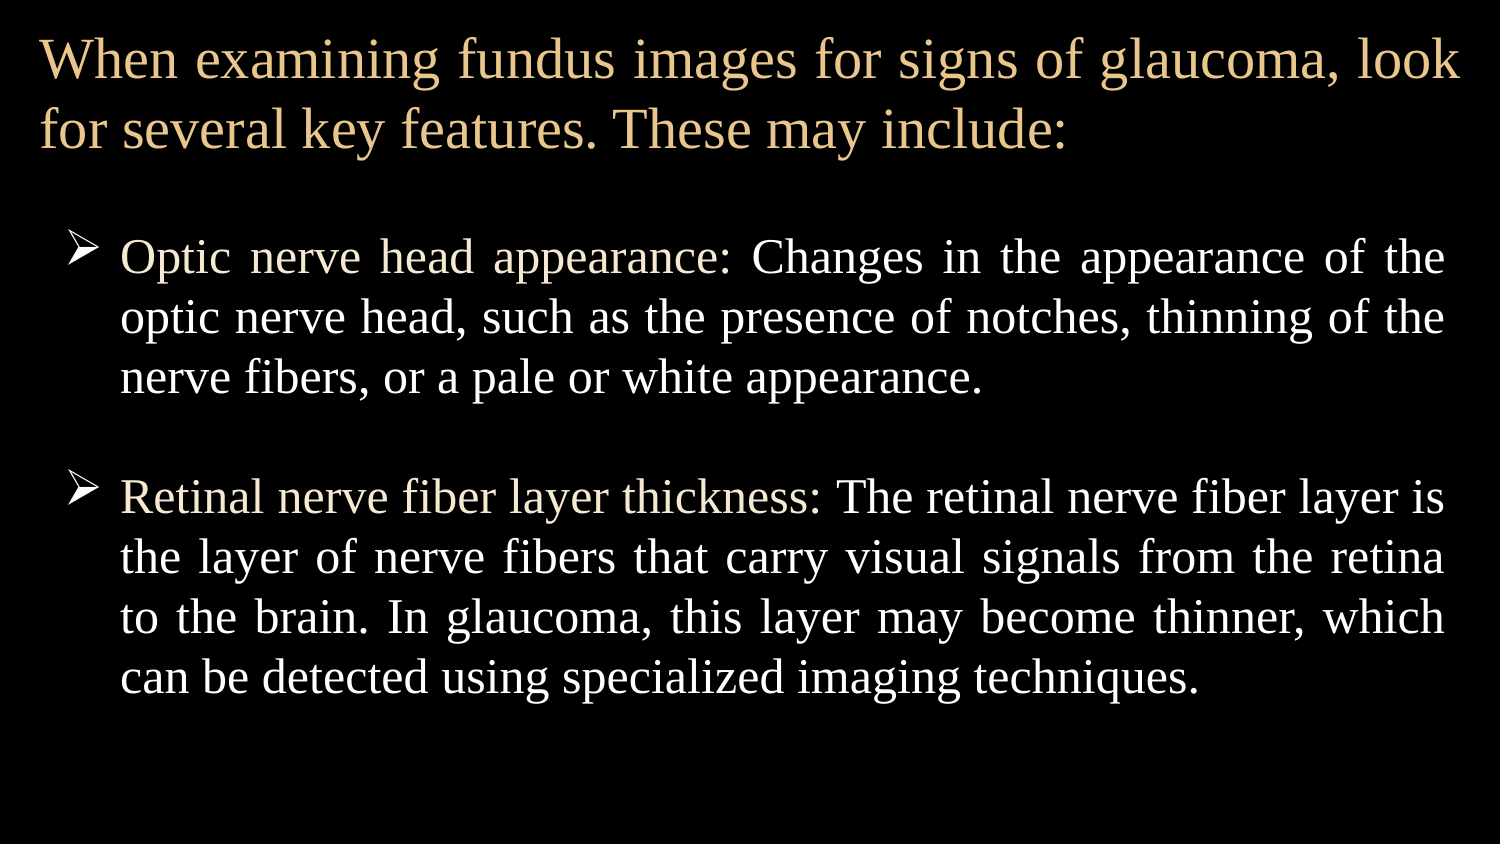

# When examining fundus images for signs of glaucoma, look for several key features. These may include:

Optic nerve head appearance: Changes in the appearance of the optic nerve head, such as the presence of notches, thinning of the nerve fibers, or a pale or white appearance.

Retinal nerve fiber layer thickness: The retinal nerve fiber layer is the layer of nerve fibers that carry visual signals from the retina to the brain. In glaucoma, this layer may become thinner, which can be detected using specialized imaging techniques.